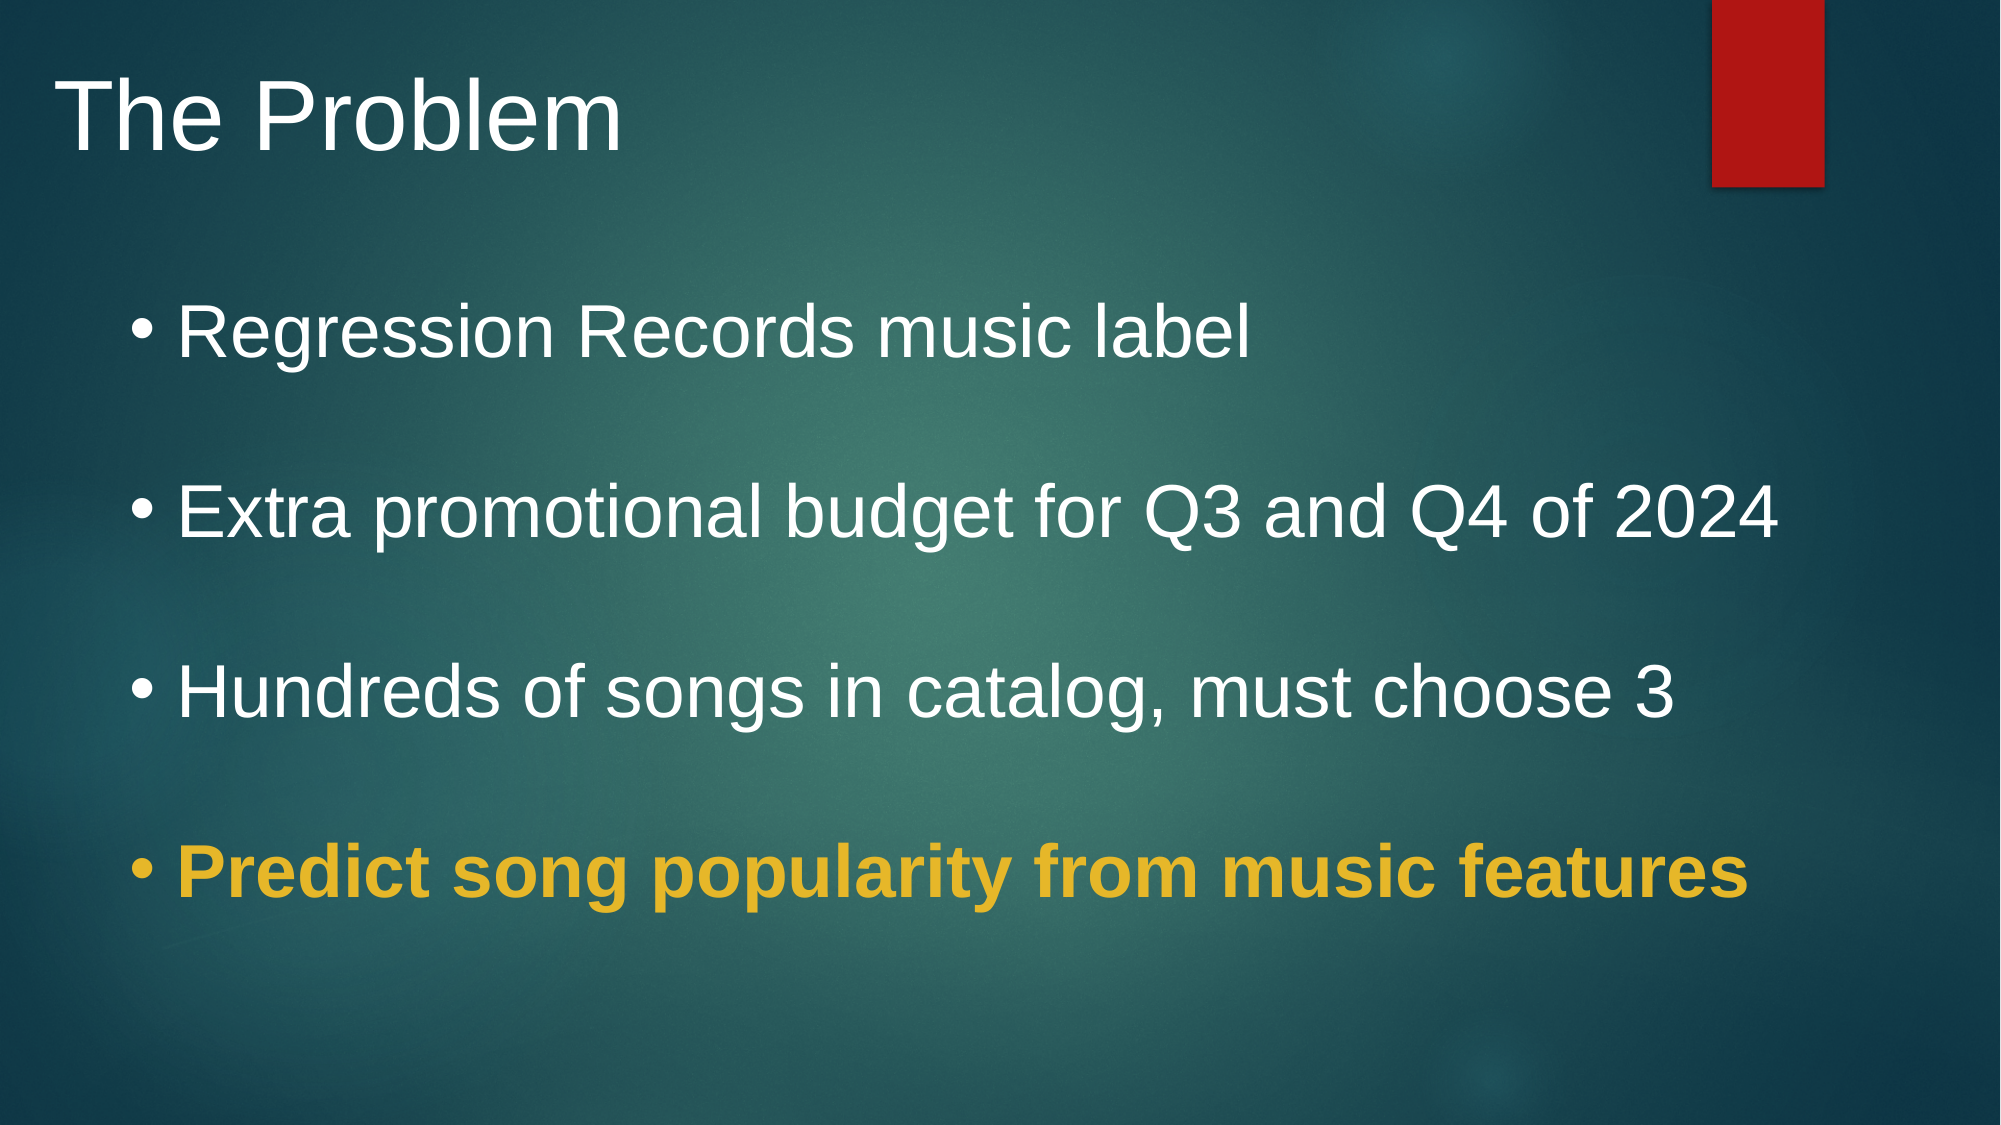

# The Problem
Regression Records music label

Extra promotional budget for Q3 and Q4 of 2024

Hundreds of songs in catalog, must choose 3

Predict song popularity from music features